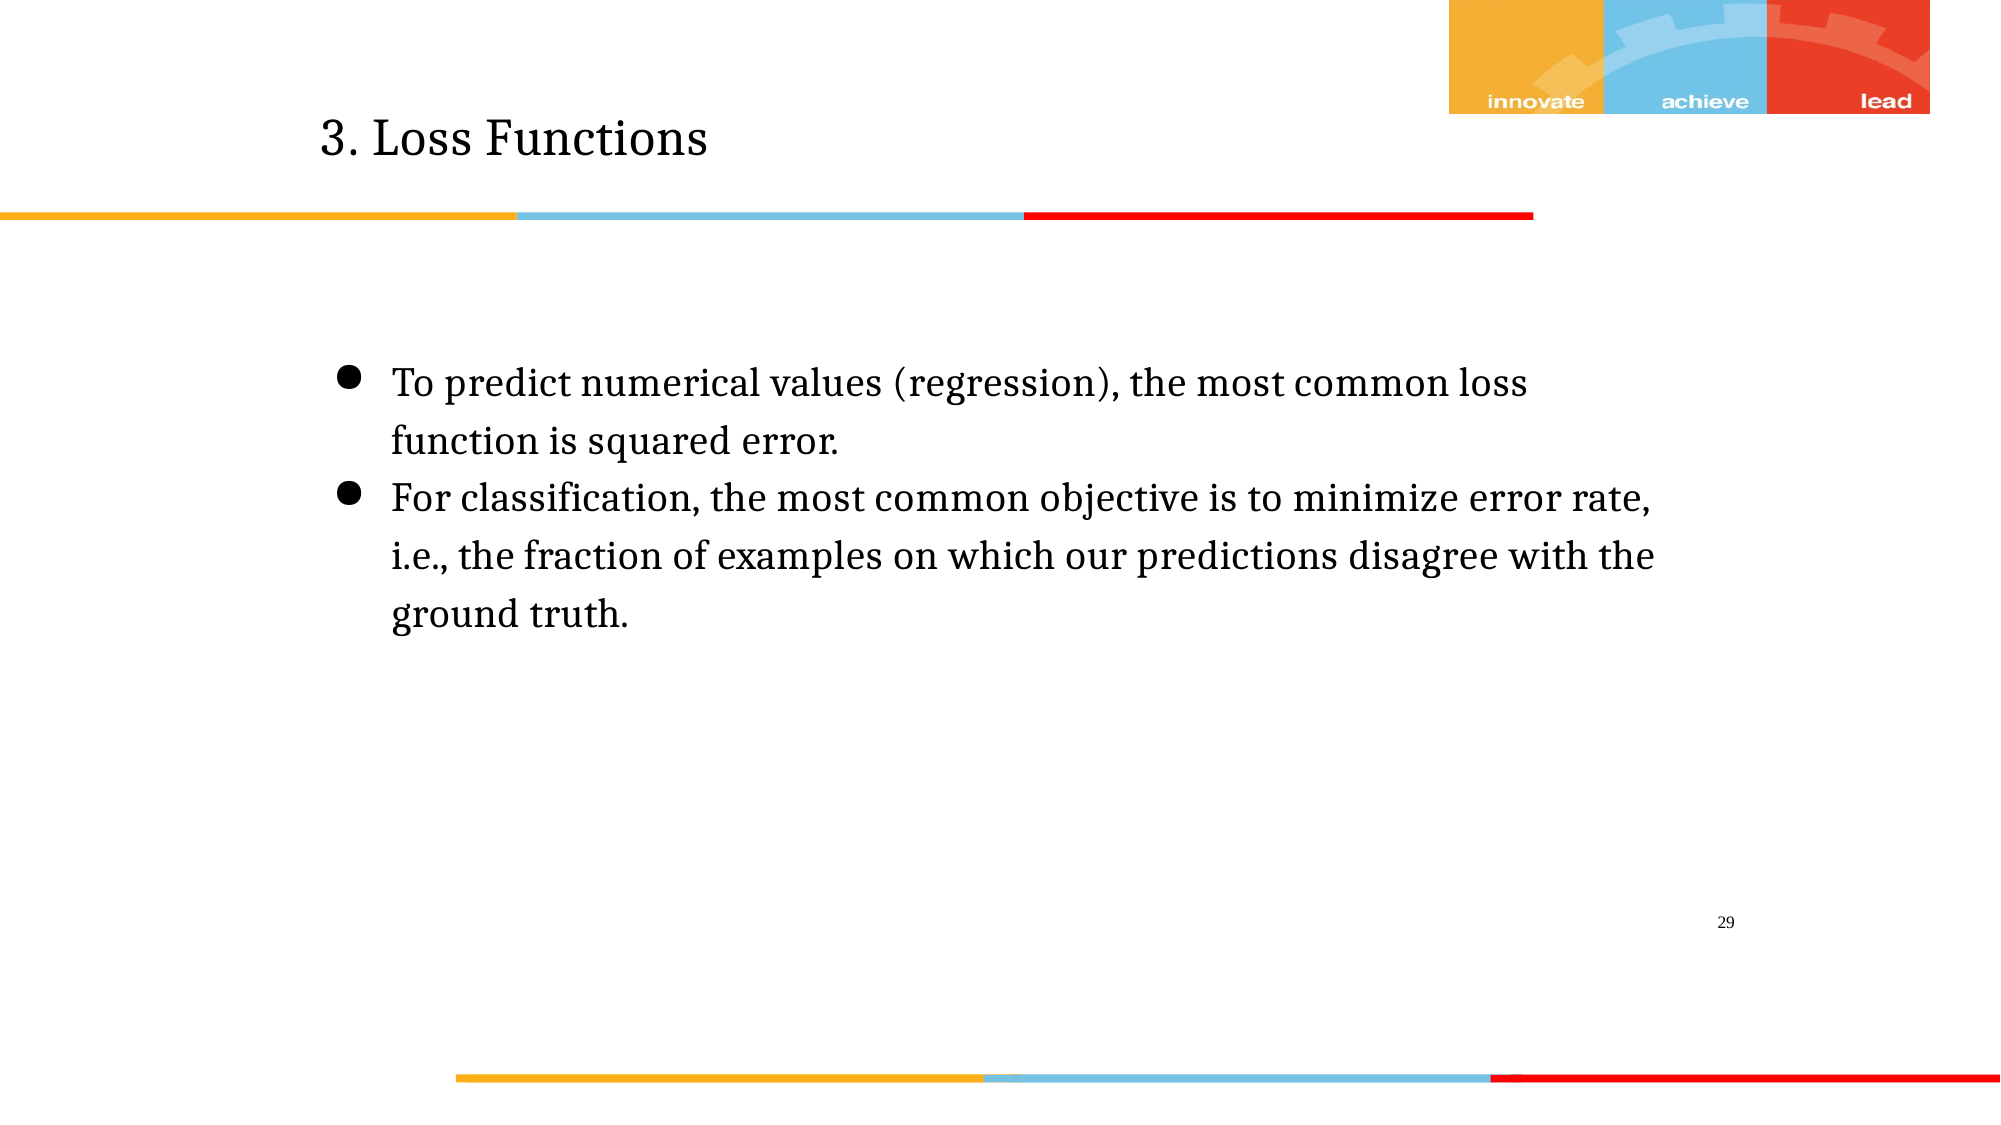

# 3. Loss Functions

To predict numerical values (regression), the most common loss function is squared error.
For classification, the most common objective is to minimize error rate, i.e., the fraction of examples on which our predictions disagree with the ground truth.

29